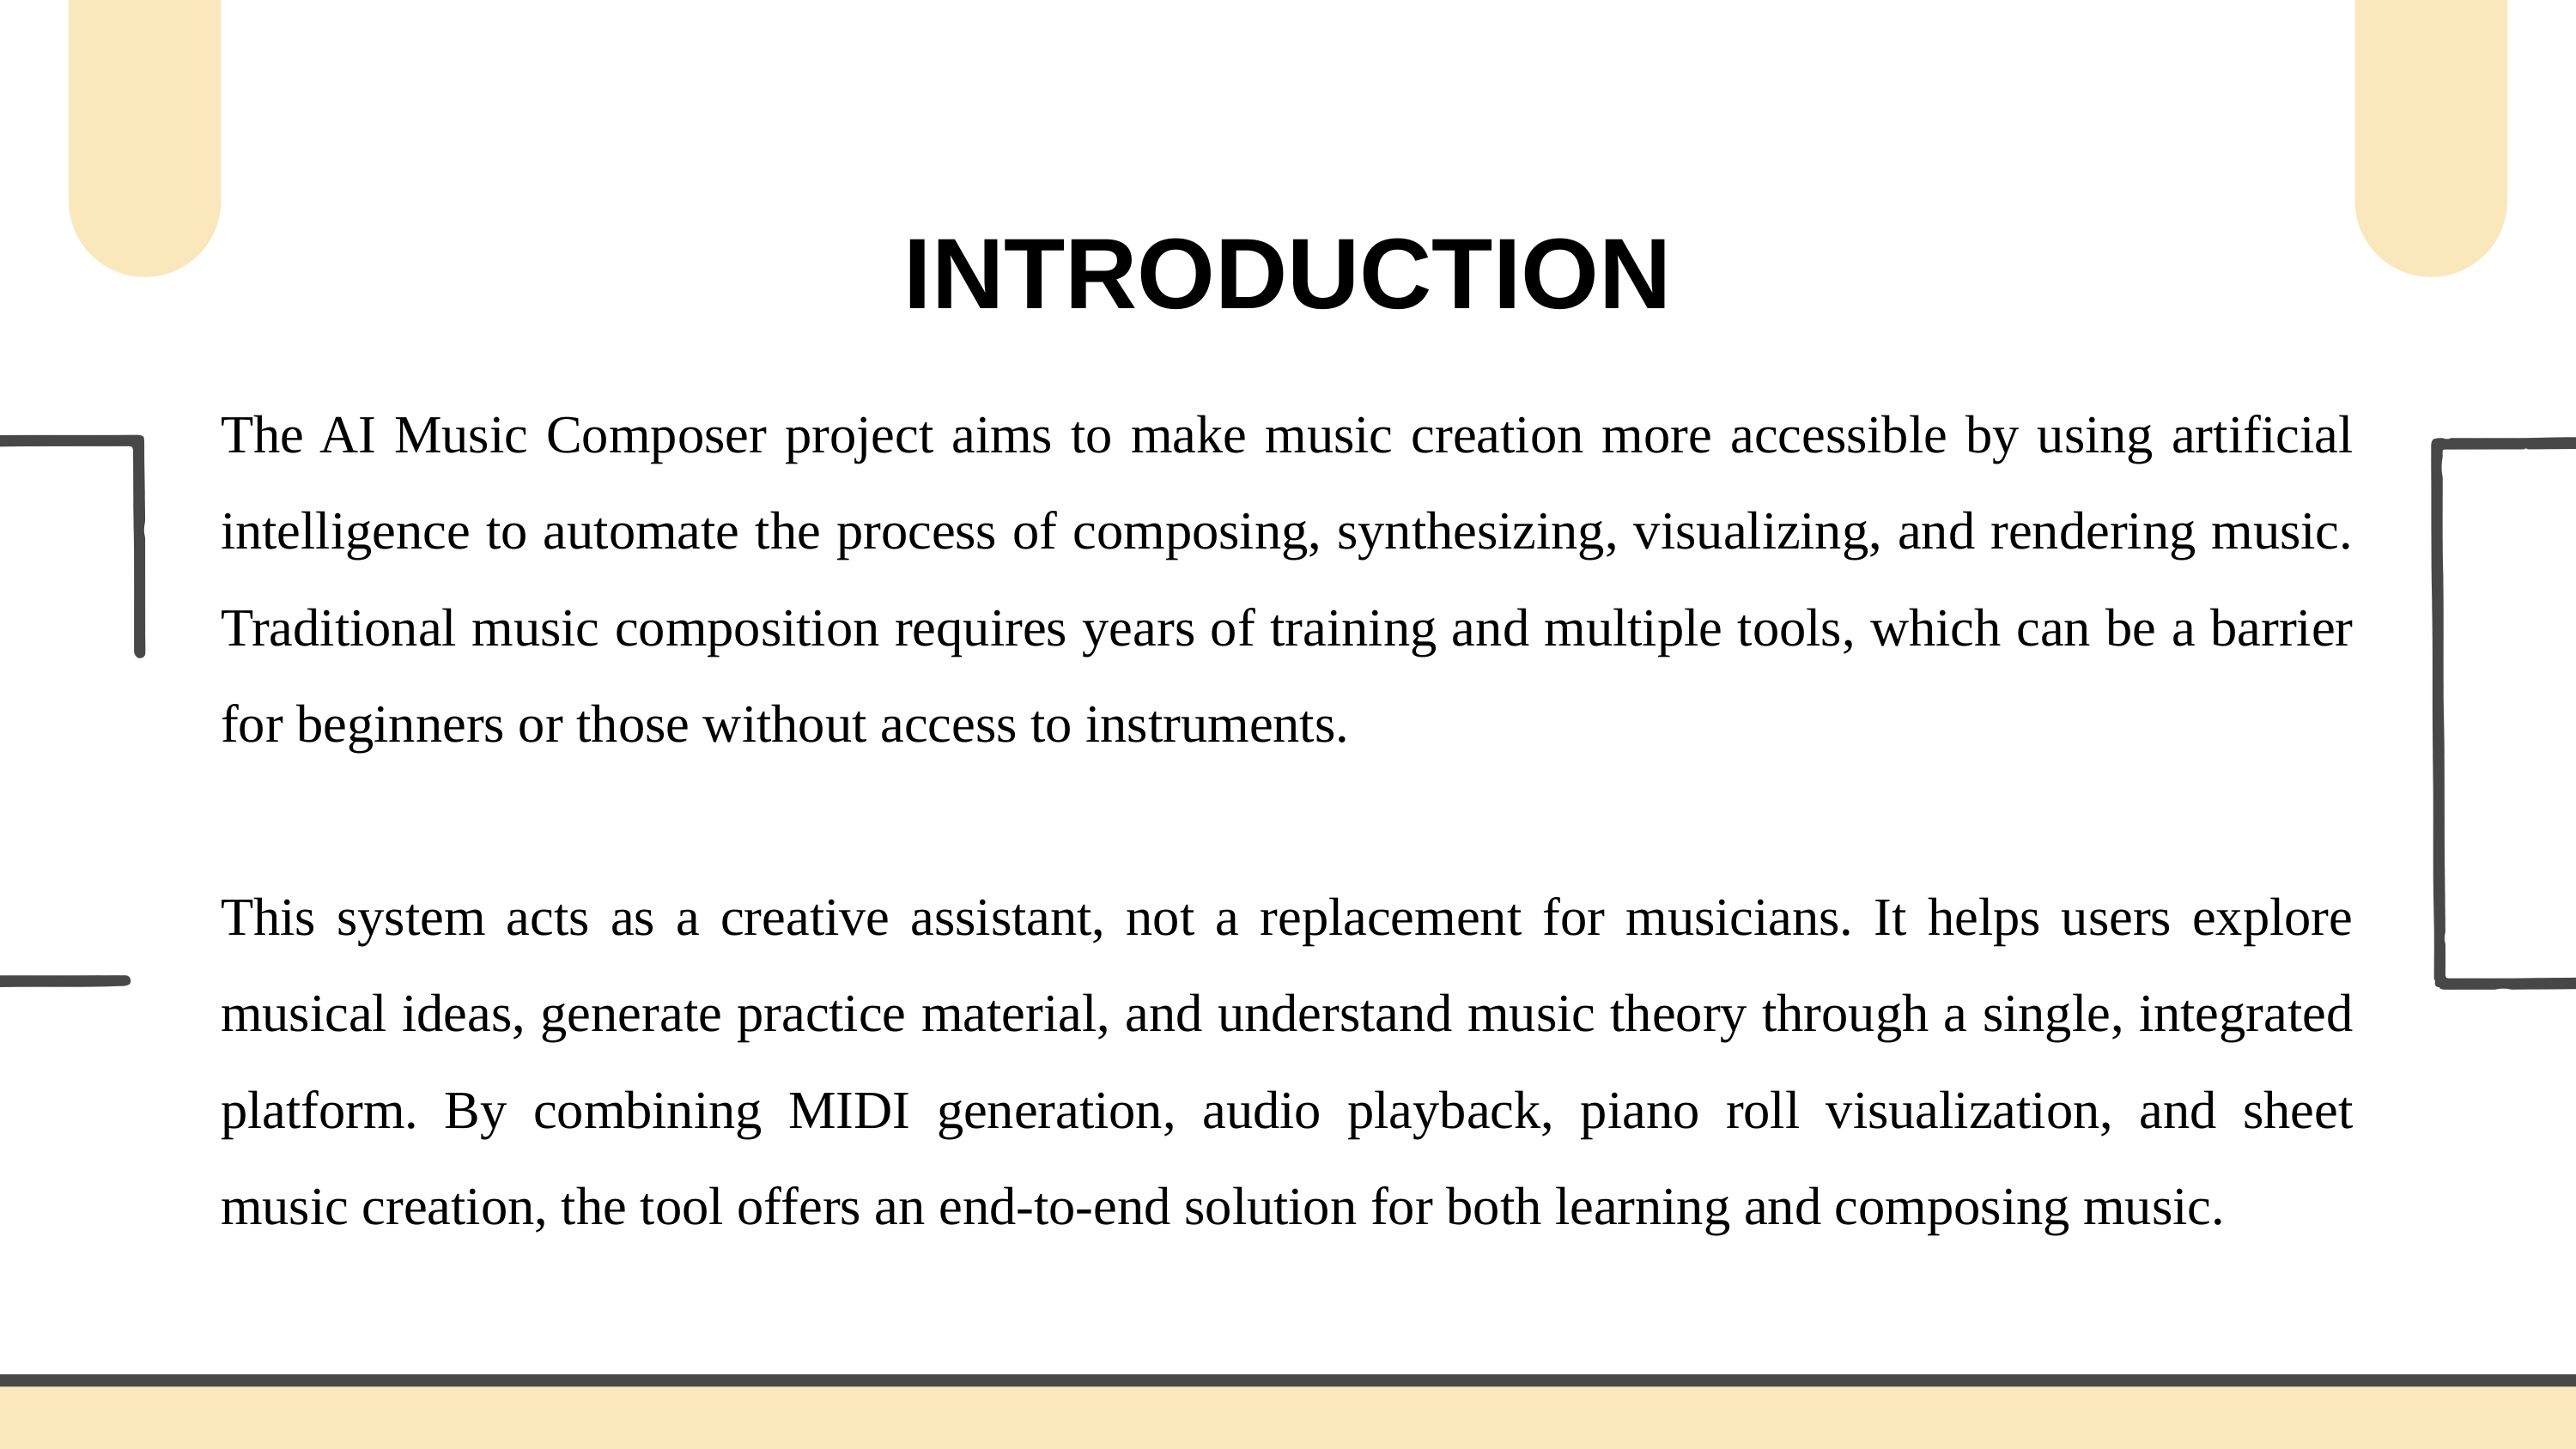

INTRODUCTION
The AI Music Composer project aims to make music creation more accessible by using artificial intelligence to automate the process of composing, synthesizing, visualizing, and rendering music. Traditional music composition requires years of training and multiple tools, which can be a barrier for beginners or those without access to instruments.

This system acts as a creative assistant, not a replacement for musicians. It helps users explore musical ideas, generate practice material, and understand music theory through a single, integrated platform. By combining MIDI generation, audio playback, piano roll visualization, and sheet music creation, the tool offers an end-to-end solution for both learning and composing music.